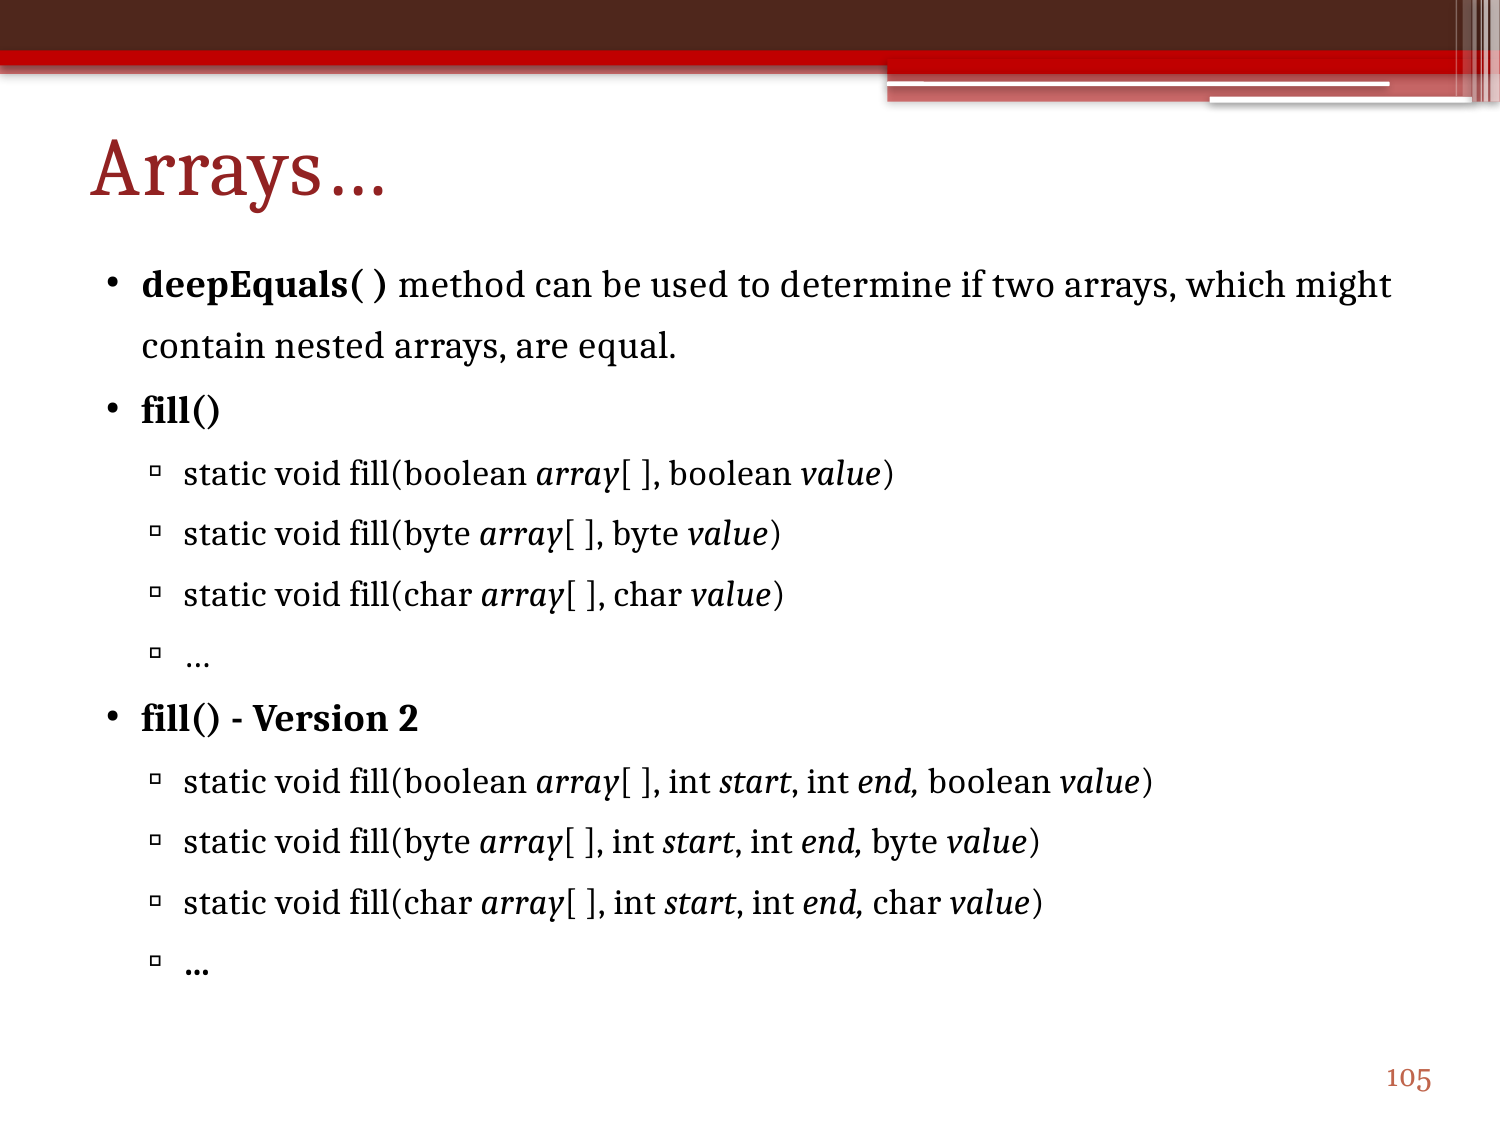

# Arrays…
deepEquals( ) method can be used to determine if two arrays, which might contain nested arrays, are equal.
fill()
static void fill(boolean array[ ], boolean value)
static void fill(byte array[ ], byte value)
static void fill(char array[ ], char value)
…
fill() - Version 2
static void fill(boolean array[ ], int start, int end, boolean value)
static void fill(byte array[ ], int start, int end, byte value)
static void fill(char array[ ], int start, int end, char value)
…
105